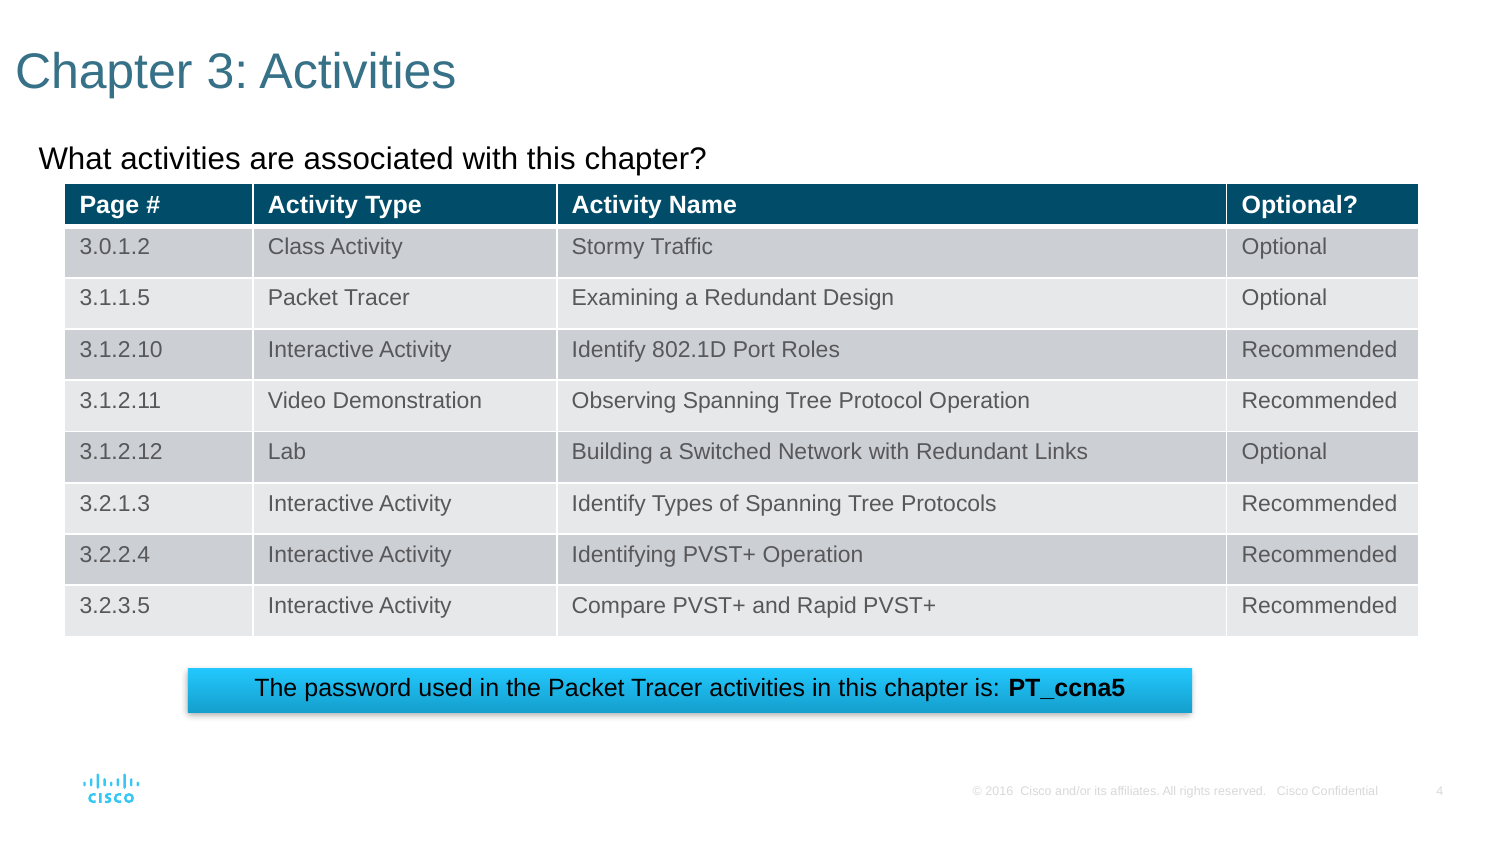

# Chapter 3: Activities
What activities are associated with this chapter?

| Page # | Activity Type | Activity Name | Optional? |
| --- | --- | --- | --- |
| 3.0.1.2 | Class Activity | Stormy Traffic | Optional |
| 3.1.1.5 | Packet Tracer | Examining a Redundant Design | Optional |
| 3.1.2.10 | Interactive Activity | Identify 802.1D Port Roles | Recommended |
| 3.1.2.11 | Video Demonstration | Observing Spanning Tree Protocol Operation | Recommended |
| 3.1.2.12 | Lab | Building a Switched Network with Redundant Links | Optional |
| 3.2.1.3 | Interactive Activity | Identify Types of Spanning Tree Protocols | Recommended |
| 3.2.2.4 | Interactive Activity | Identifying PVST+ Operation | Recommended |
| 3.2.3.5 | Interactive Activity | Compare PVST+ and Rapid PVST+ | Recommended |
The password used in the Packet Tracer activities in this chapter is: PT_ccna5